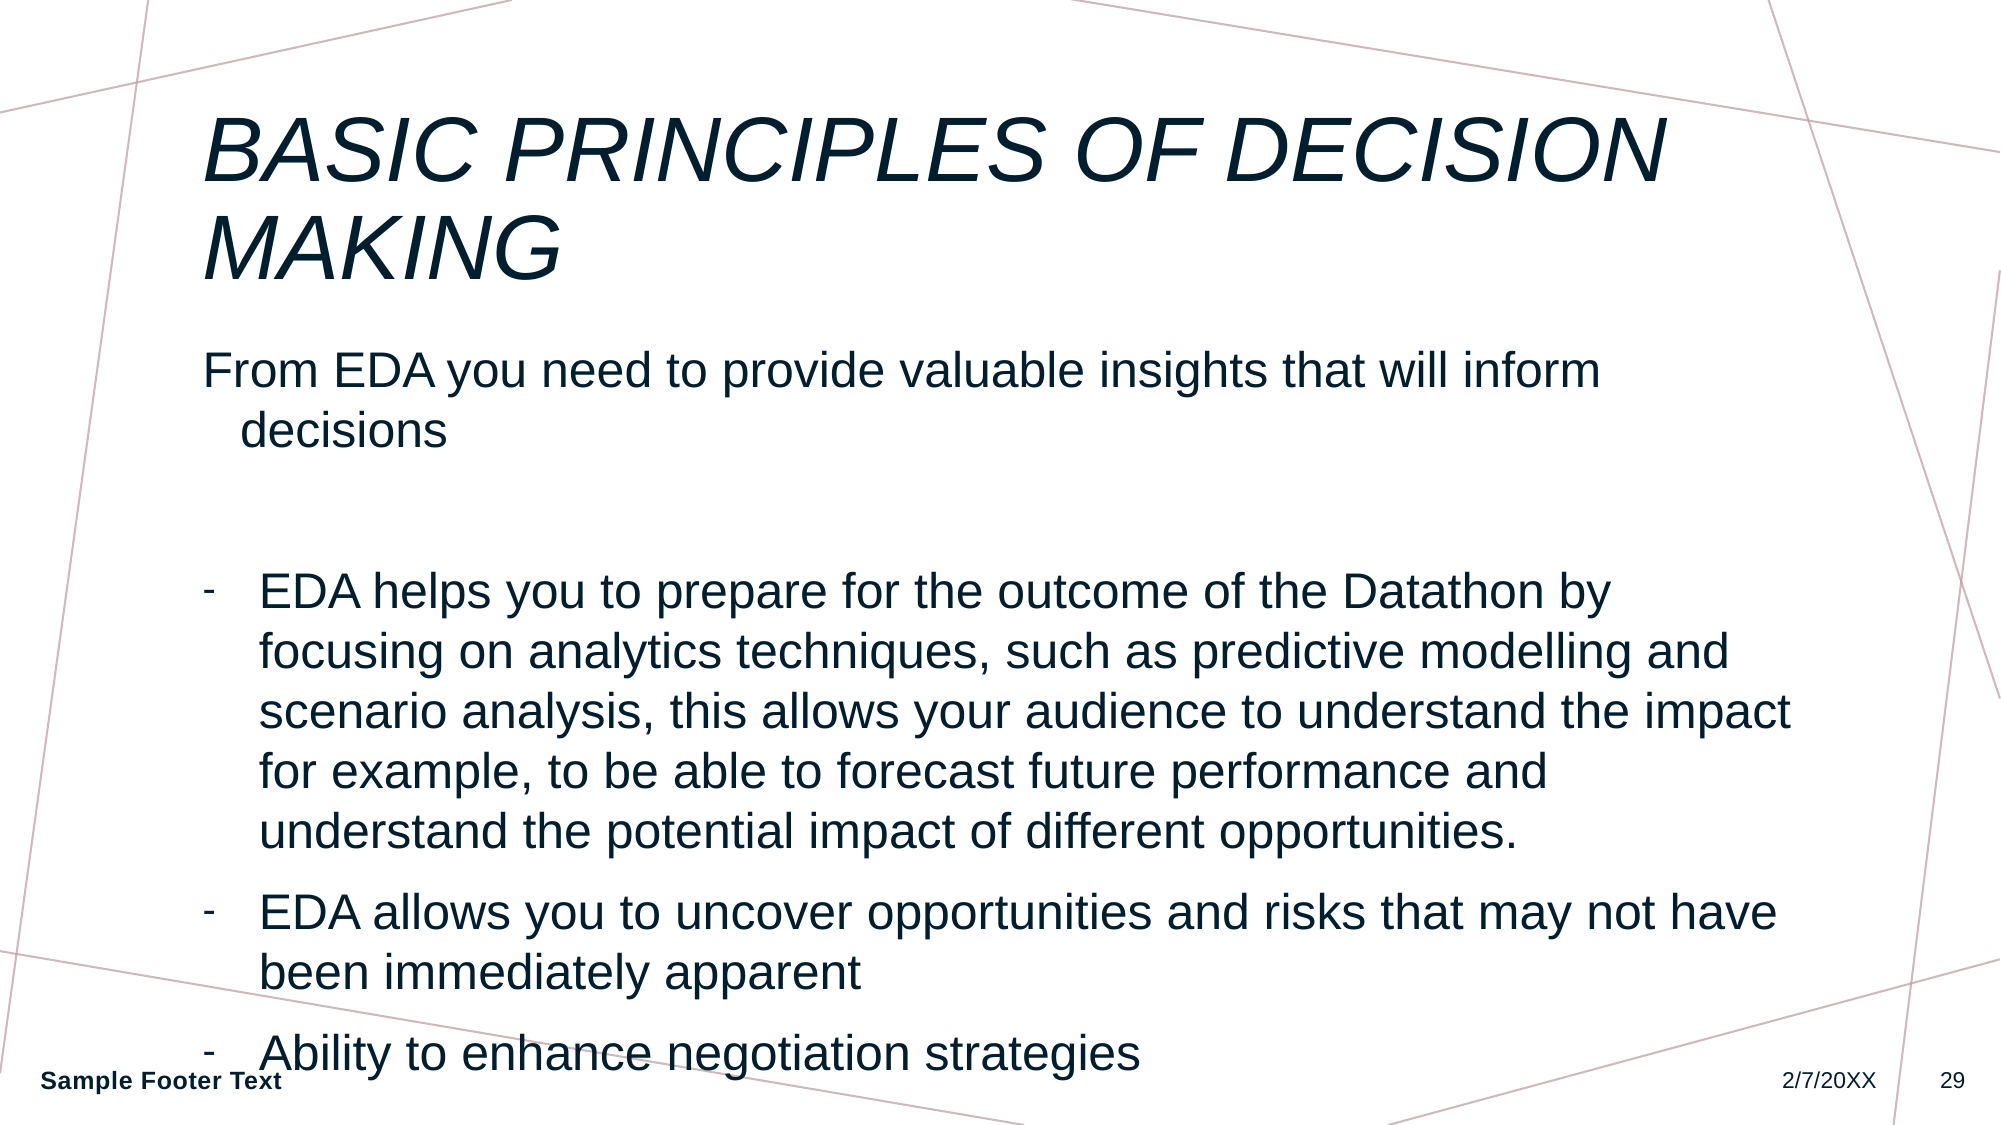

# Basic Principles of decision making
From EDA you need to provide valuable insights that will inform decisions

EDA helps you to prepare for the outcome of the Datathon by focusing on analytics techniques, such as predictive modelling and scenario analysis, this allows your audience to understand the impact for example, to be able to forecast future performance and understand the potential impact of different opportunities.
EDA allows you to uncover opportunities and risks that may not have been immediately apparent
Ability to enhance negotiation strategies

Sample Footer Text
2/7/20XX
29